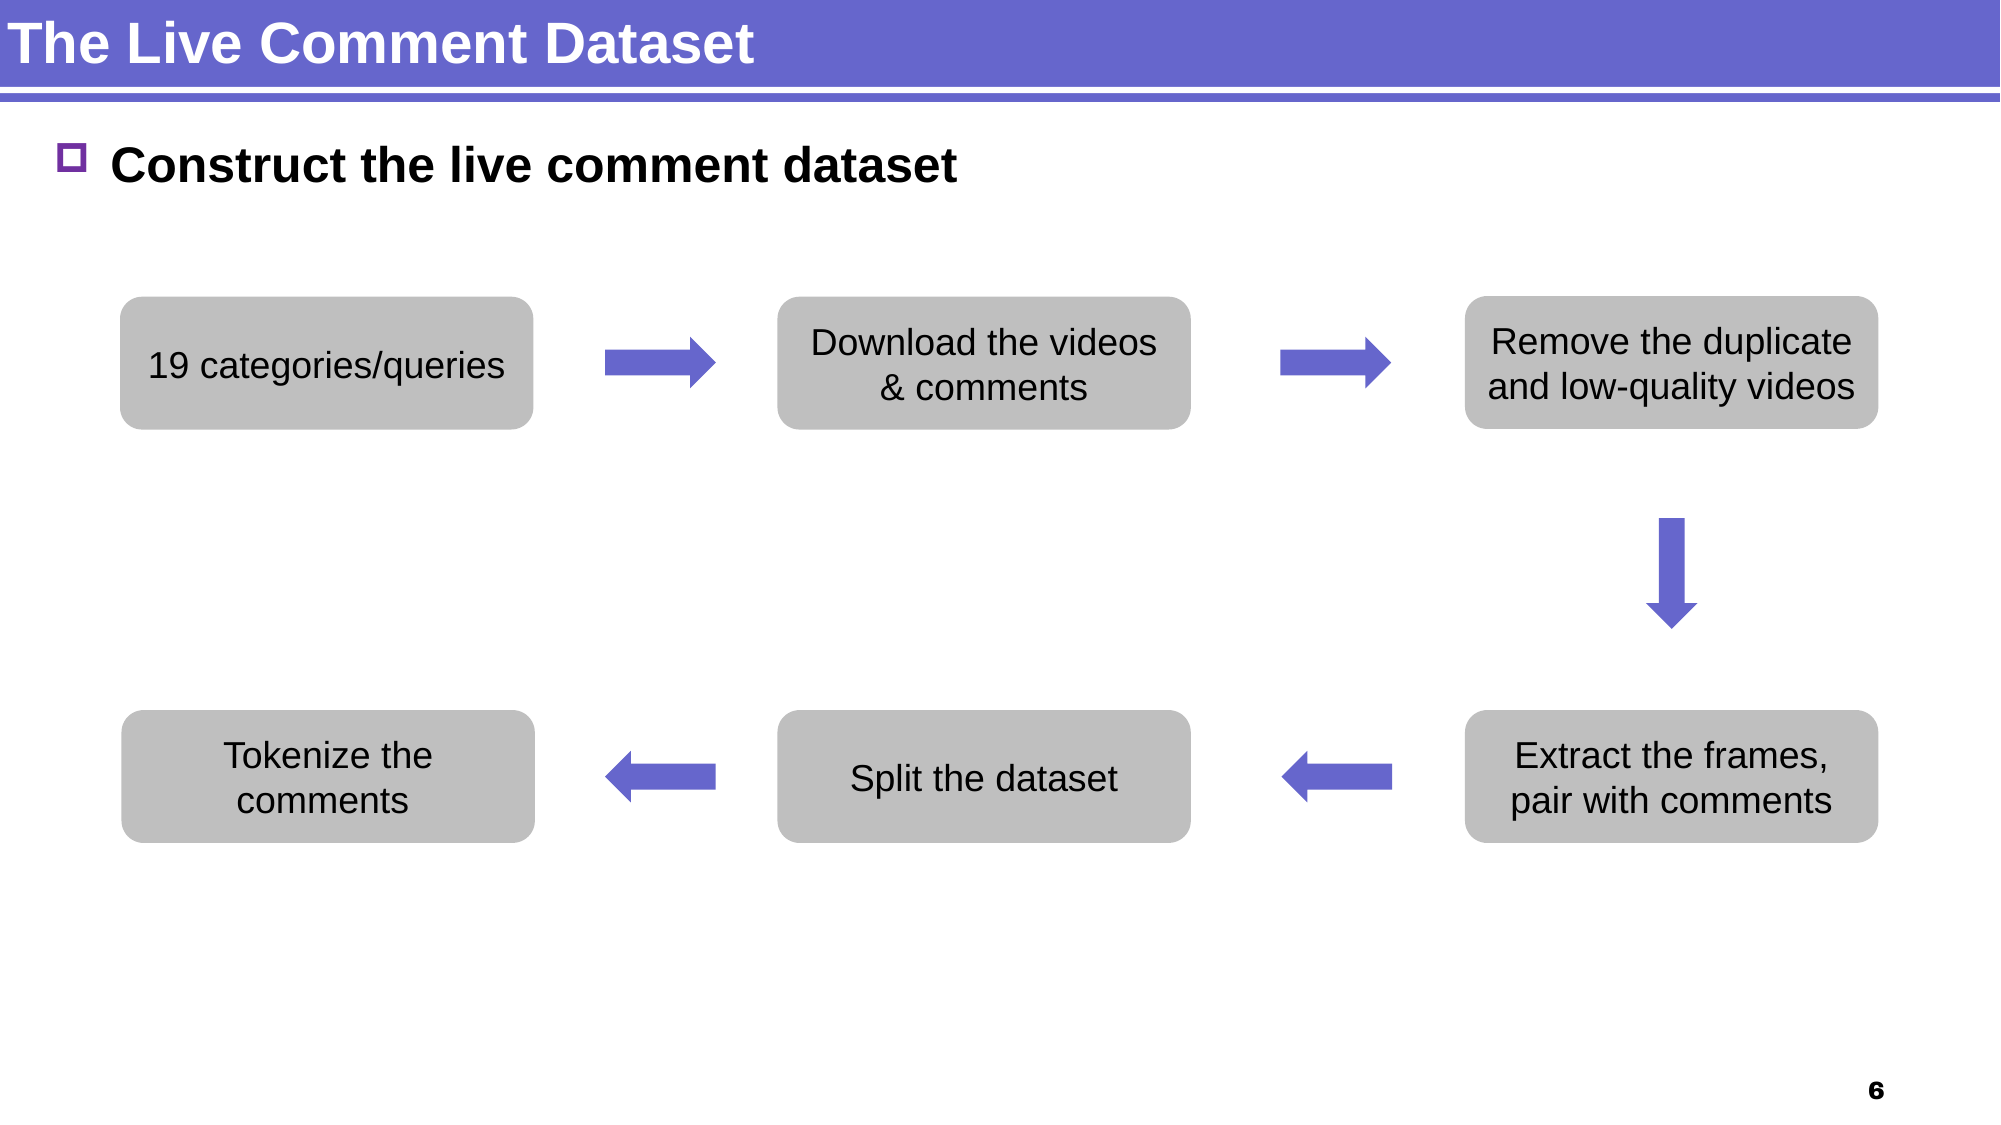

# The Live Comment Dataset
Construct the live comment dataset
Remove the duplicate and low-quality videos
19 categories/queries
Download the videos & comments

Tokenize the comments
Split the dataset
Extract the frames, pair with comments

6